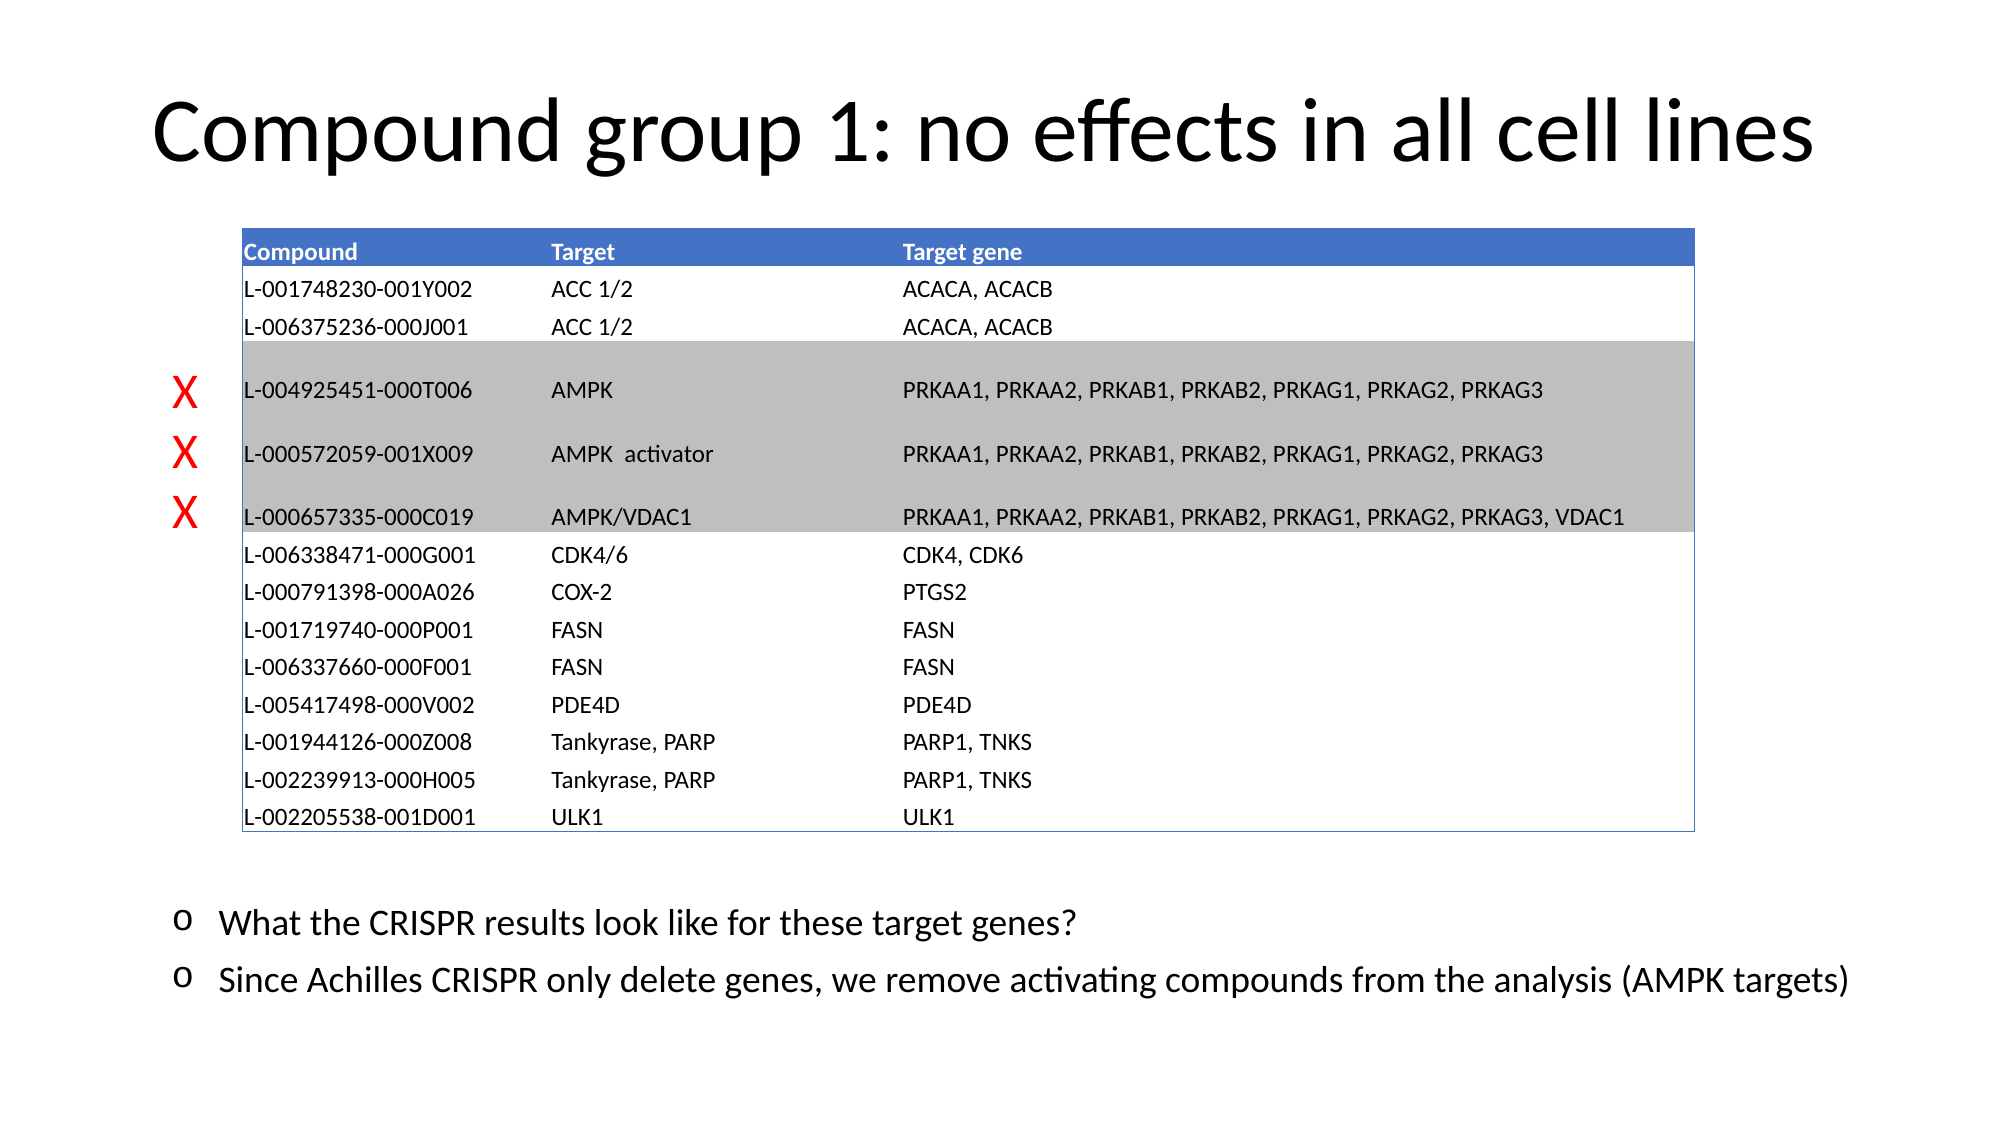

# Compound group 1: no effects in all cell lines
| Compound | Target | Target gene |
| --- | --- | --- |
| L-001748230-001Y002 | ACC 1/2 | ACACA, ACACB |
| L-006375236-000J001 | ACC 1/2 | ACACA, ACACB |
| L-004925451-000T006 | AMPK | PRKAA1, PRKAA2, PRKAB1, PRKAB2, PRKAG1, PRKAG2, PRKAG3 |
| L-000572059-001X009 | AMPK activator | PRKAA1, PRKAA2, PRKAB1, PRKAB2, PRKAG1, PRKAG2, PRKAG3 |
| L-000657335-000C019 | AMPK/VDAC1 | PRKAA1, PRKAA2, PRKAB1, PRKAB2, PRKAG1, PRKAG2, PRKAG3, VDAC1 |
| L-006338471-000G001 | CDK4/6 | CDK4, CDK6 |
| L-000791398-000A026 | COX-2 | PTGS2 |
| L-001719740-000P001 | FASN | FASN |
| L-006337660-000F001 | FASN | FASN |
| L-005417498-000V002 | PDE4D | PDE4D |
| L-001944126-000Z008 | Tankyrase, PARP | PARP1, TNKS |
| L-002239913-000H005 | Tankyrase, PARP | PARP1, TNKS |
| L-002205538-001D001 | ULK1 | ULK1 |
X
X
X
What the CRISPR results look like for these target genes?
Since Achilles CRISPR only delete genes, we remove activating compounds from the analysis (AMPK targets)